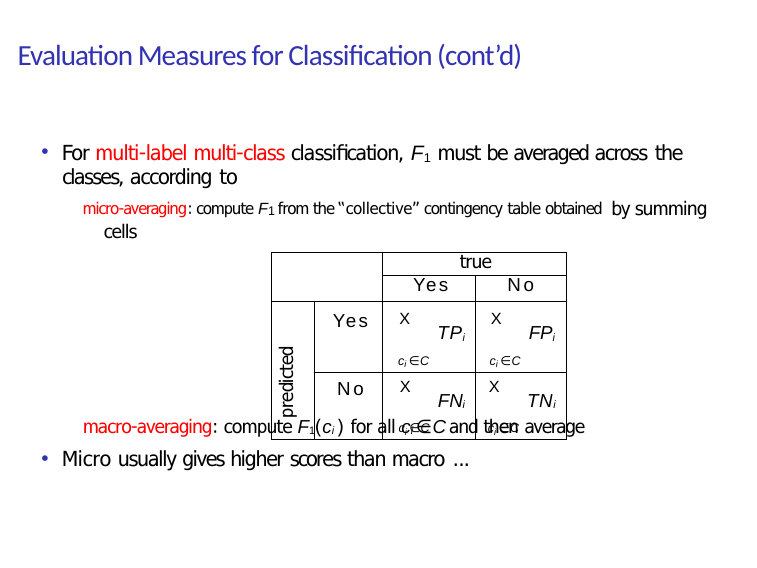

# Evaluation Measures for Classification (cont’d)
For multi-label multi-class classification, F1 must be averaged across the
classes, according to
micro-averaging: compute F1 from the “collective” contingency table obtained  by summing cells
|  |  | true |  |
| --- | --- | --- | --- |
|  |  | Yes | No |
| predicted | Yes | X TPi ci ∈C | X FPi ci ∈C |
|  | No | X FNi ci ∈C | X TNi ci ∈C |
macro-averaging: compute F1(ci ) for all ci ∈ C and then average
Micro usually gives higher scores than macro ...